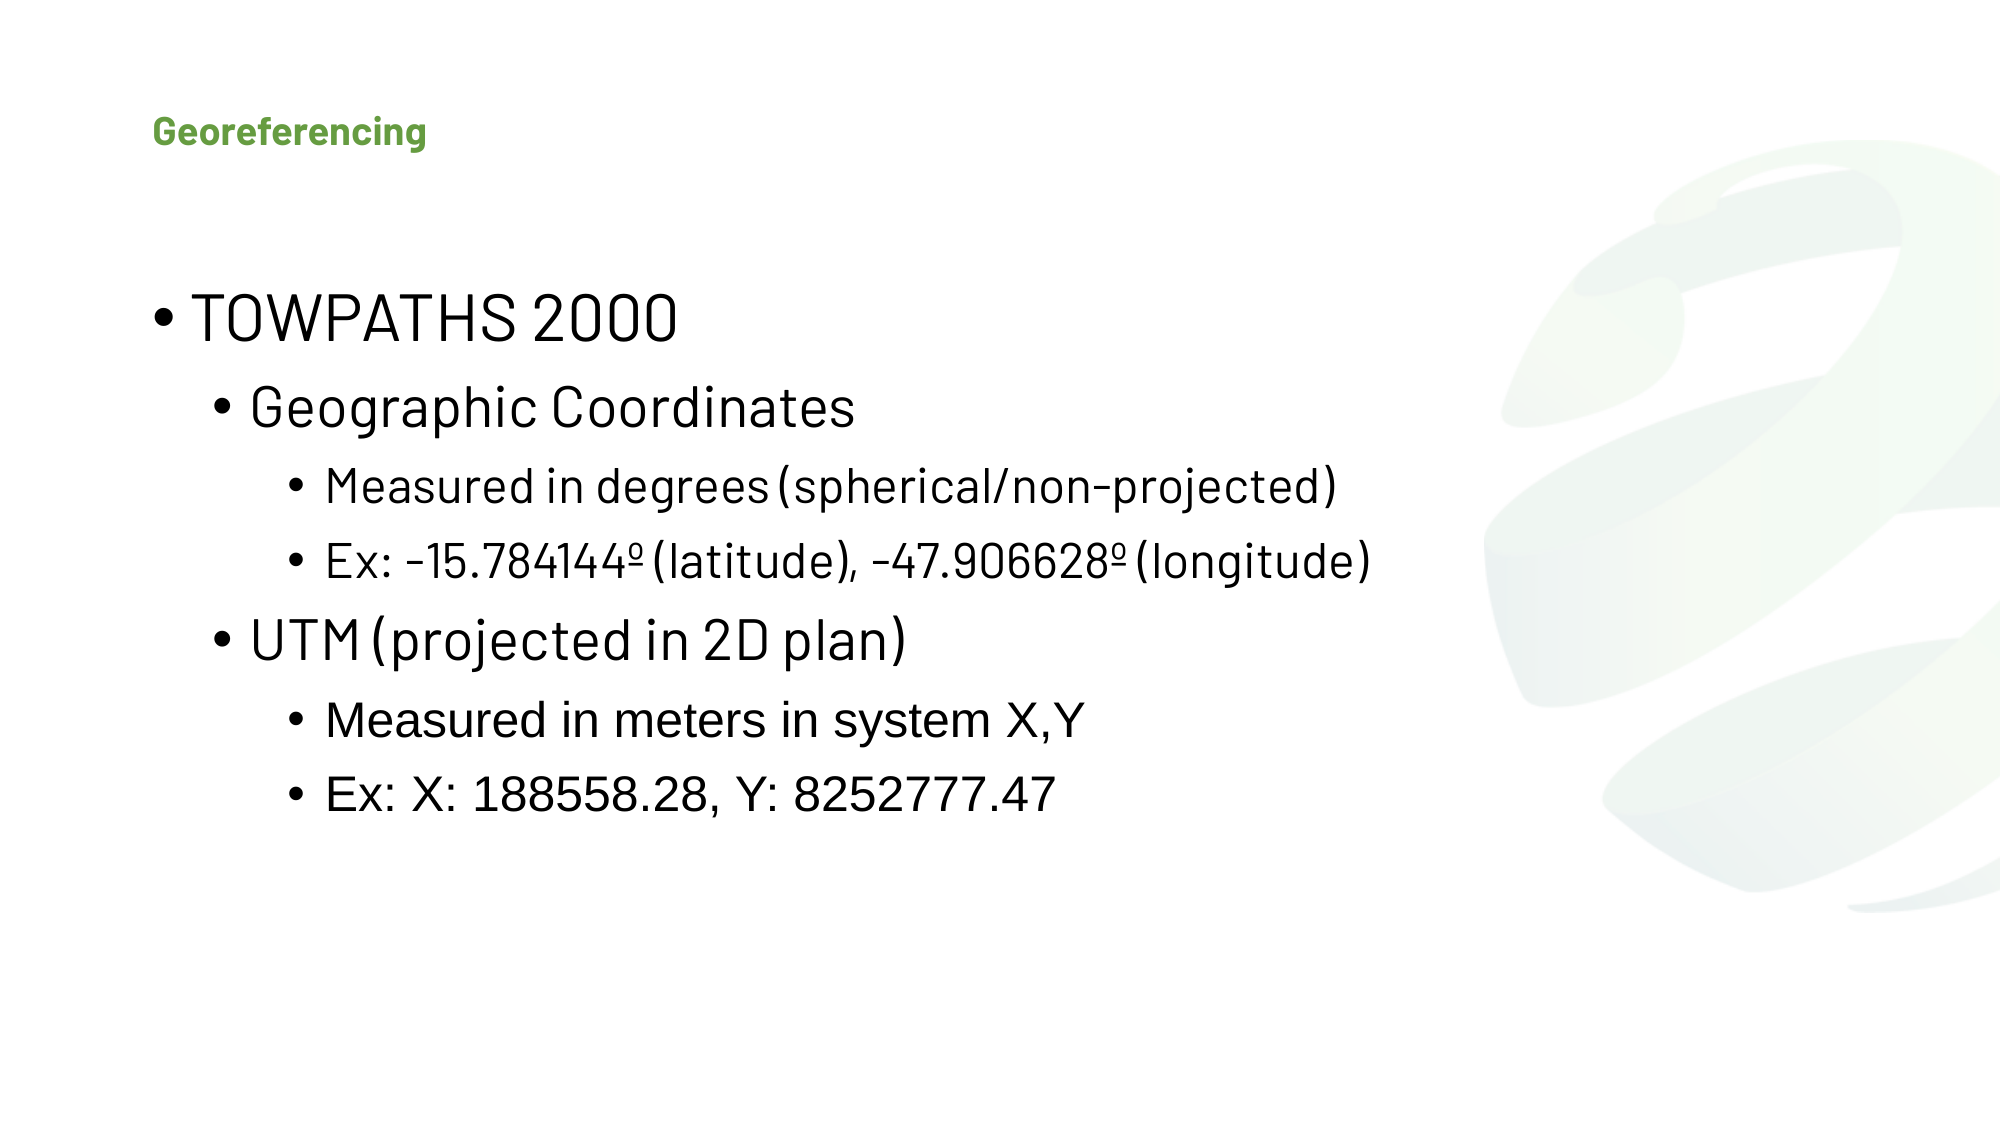

# Georeferencing
TOWPATHS 2000
Geographic Coordinates
Measured in degrees (spherical/non-projected)
Ex: -15.784144º (latitude), -47.906628º (longitude)
UTM (projected in 2D plan)
Measured in meters in system X,Y
Ex: X: 188558.28, Y: 8252777.47